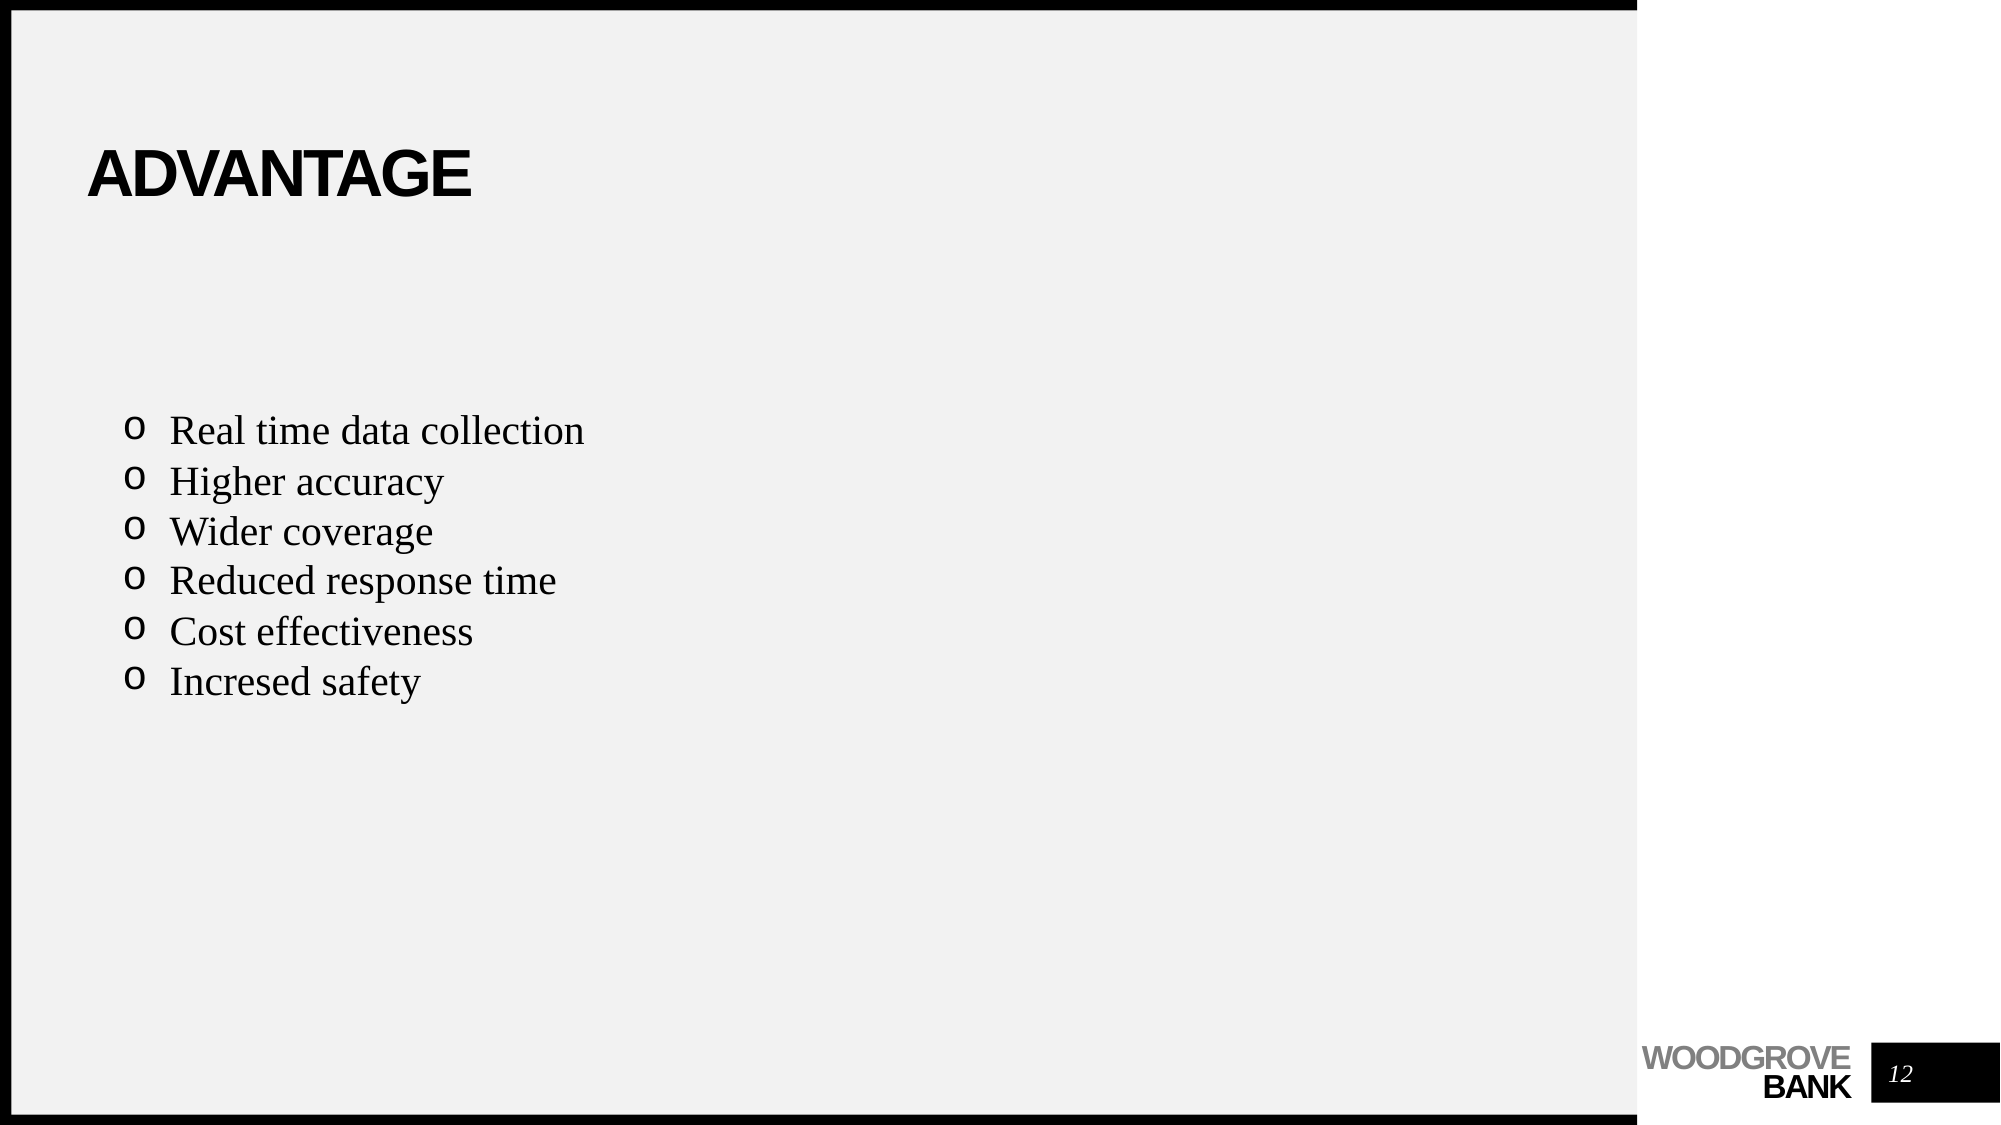

# Advantage
Real time data collection
Higher accuracy
Wider coverage
Reduced response time
Cost effectiveness
Incresed safety

12